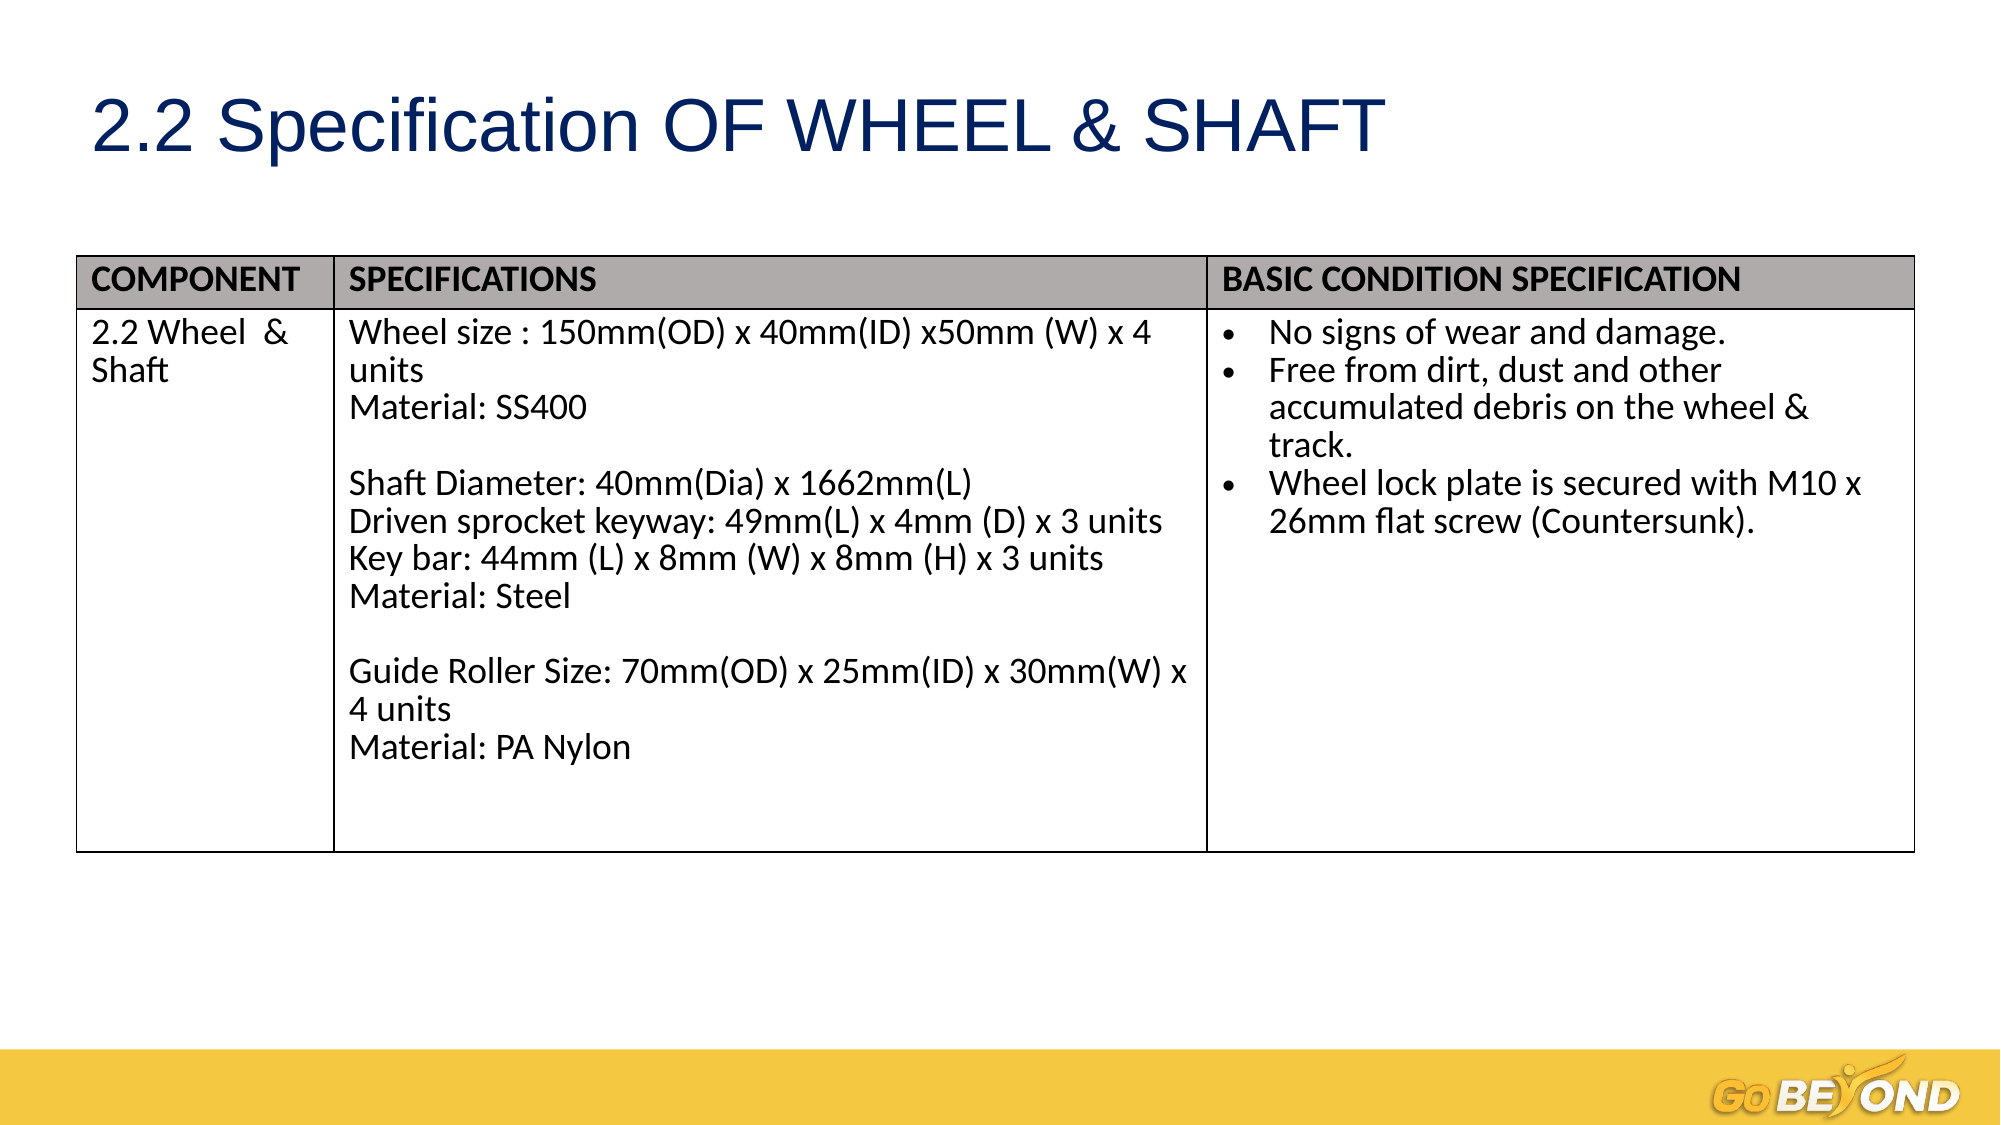

2.2 Specification OF WHEEL & SHAFT
| COMPONENT | SPECIFICATIONS | BASIC CONDITION SPECIFICATION |
| --- | --- | --- |
| 2.2 Wheel & Shaft | Wheel size : 150mm(OD) x 40mm(ID) x50mm (W) x 4 units Material: SS400 Shaft Diameter: 40mm(Dia) x 1662mm(L)   Driven sprocket keyway: 49mm(L) x 4mm (D) x 3 units Key bar: 44mm (L) x 8mm (W) x 8mm (H) x 3 units Material: Steel Guide Roller Size: 70mm(OD) x 25mm(ID) x 30mm(W) x 4 units Material: PA Nylon | No signs of wear and damage. Free from dirt, dust and other accumulated debris on the wheel & track. Wheel lock plate is secured with M10 x 26mm flat screw (Countersunk). |